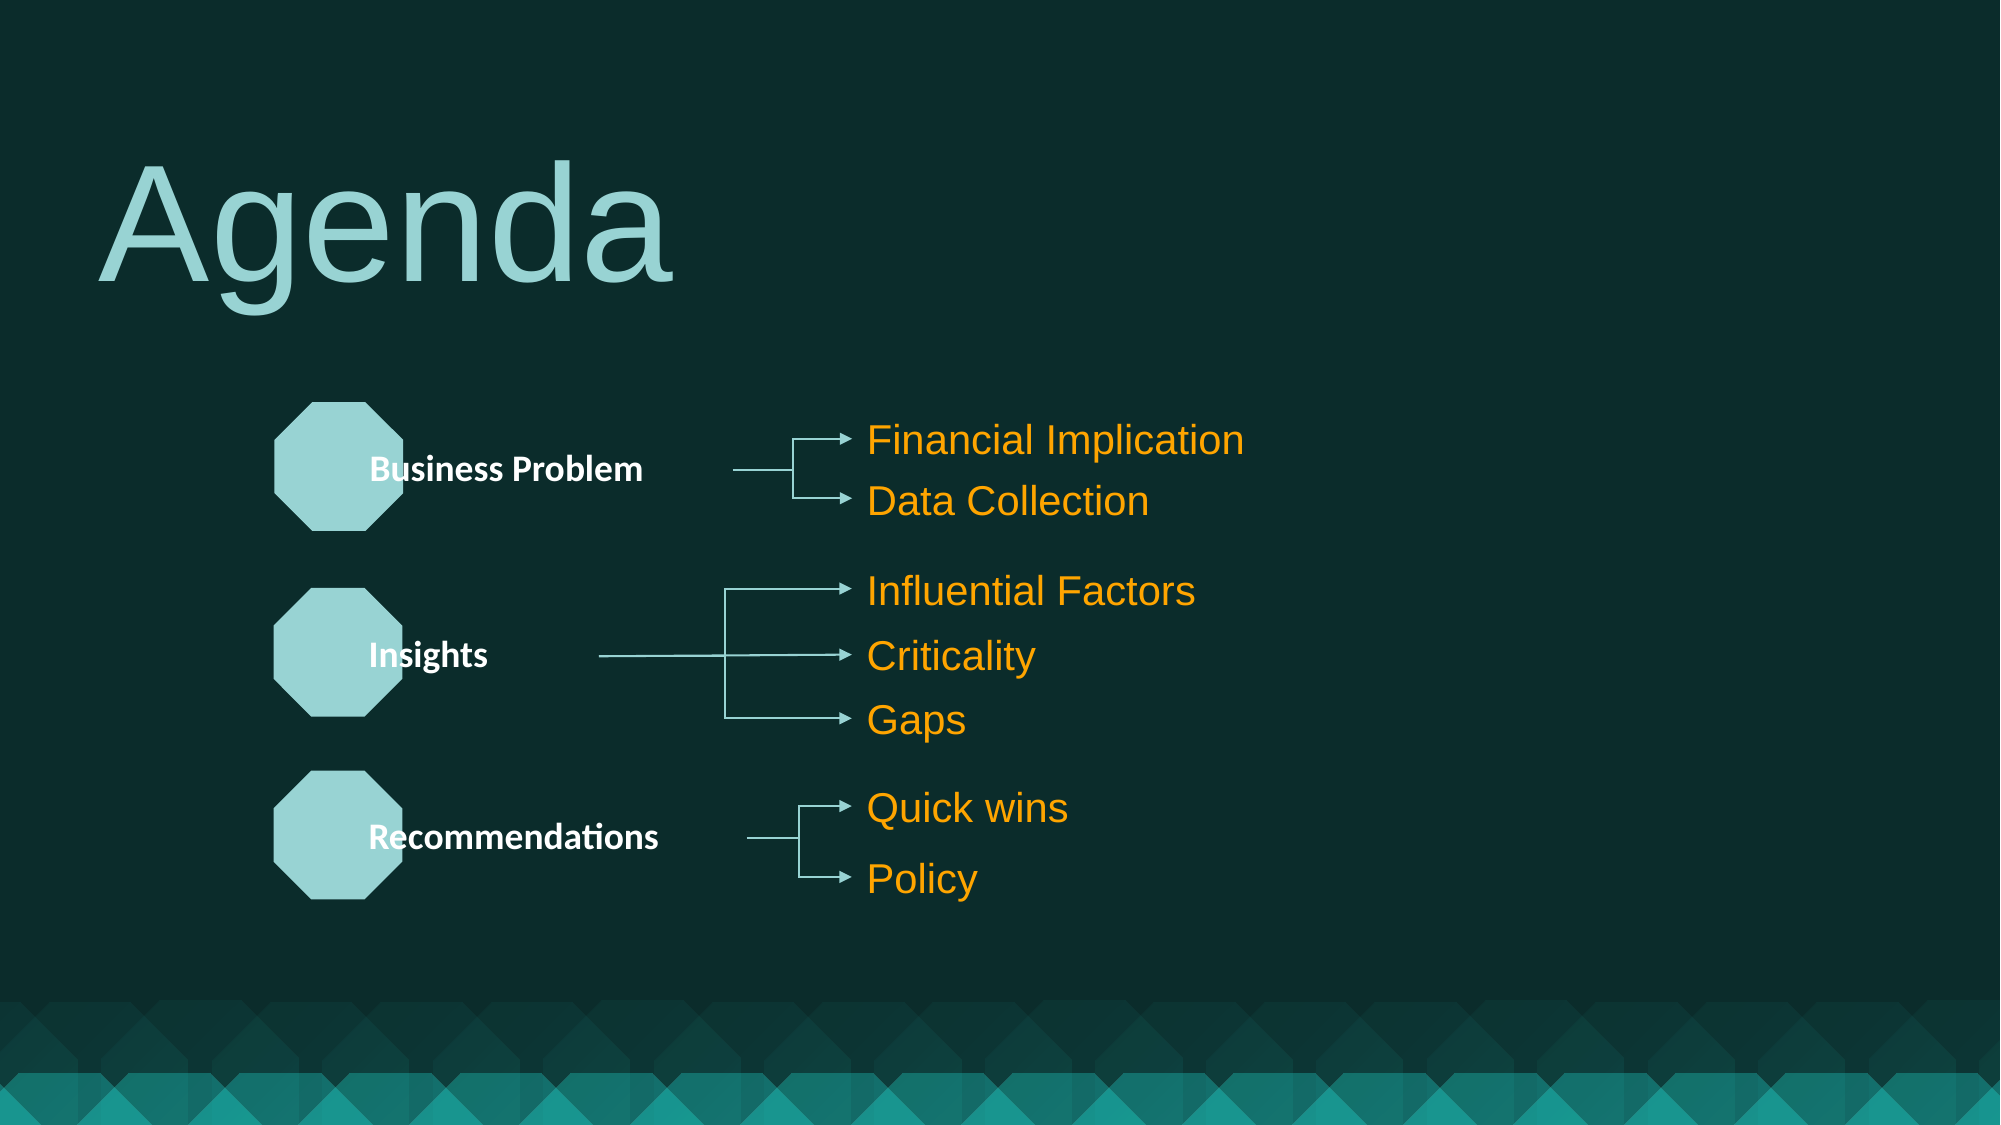

Agenda
Business Problem
Financial Implication
Data Collection
Influential Factors
Insights
Criticality
Gaps
Recommendations
Quick wins
Policy